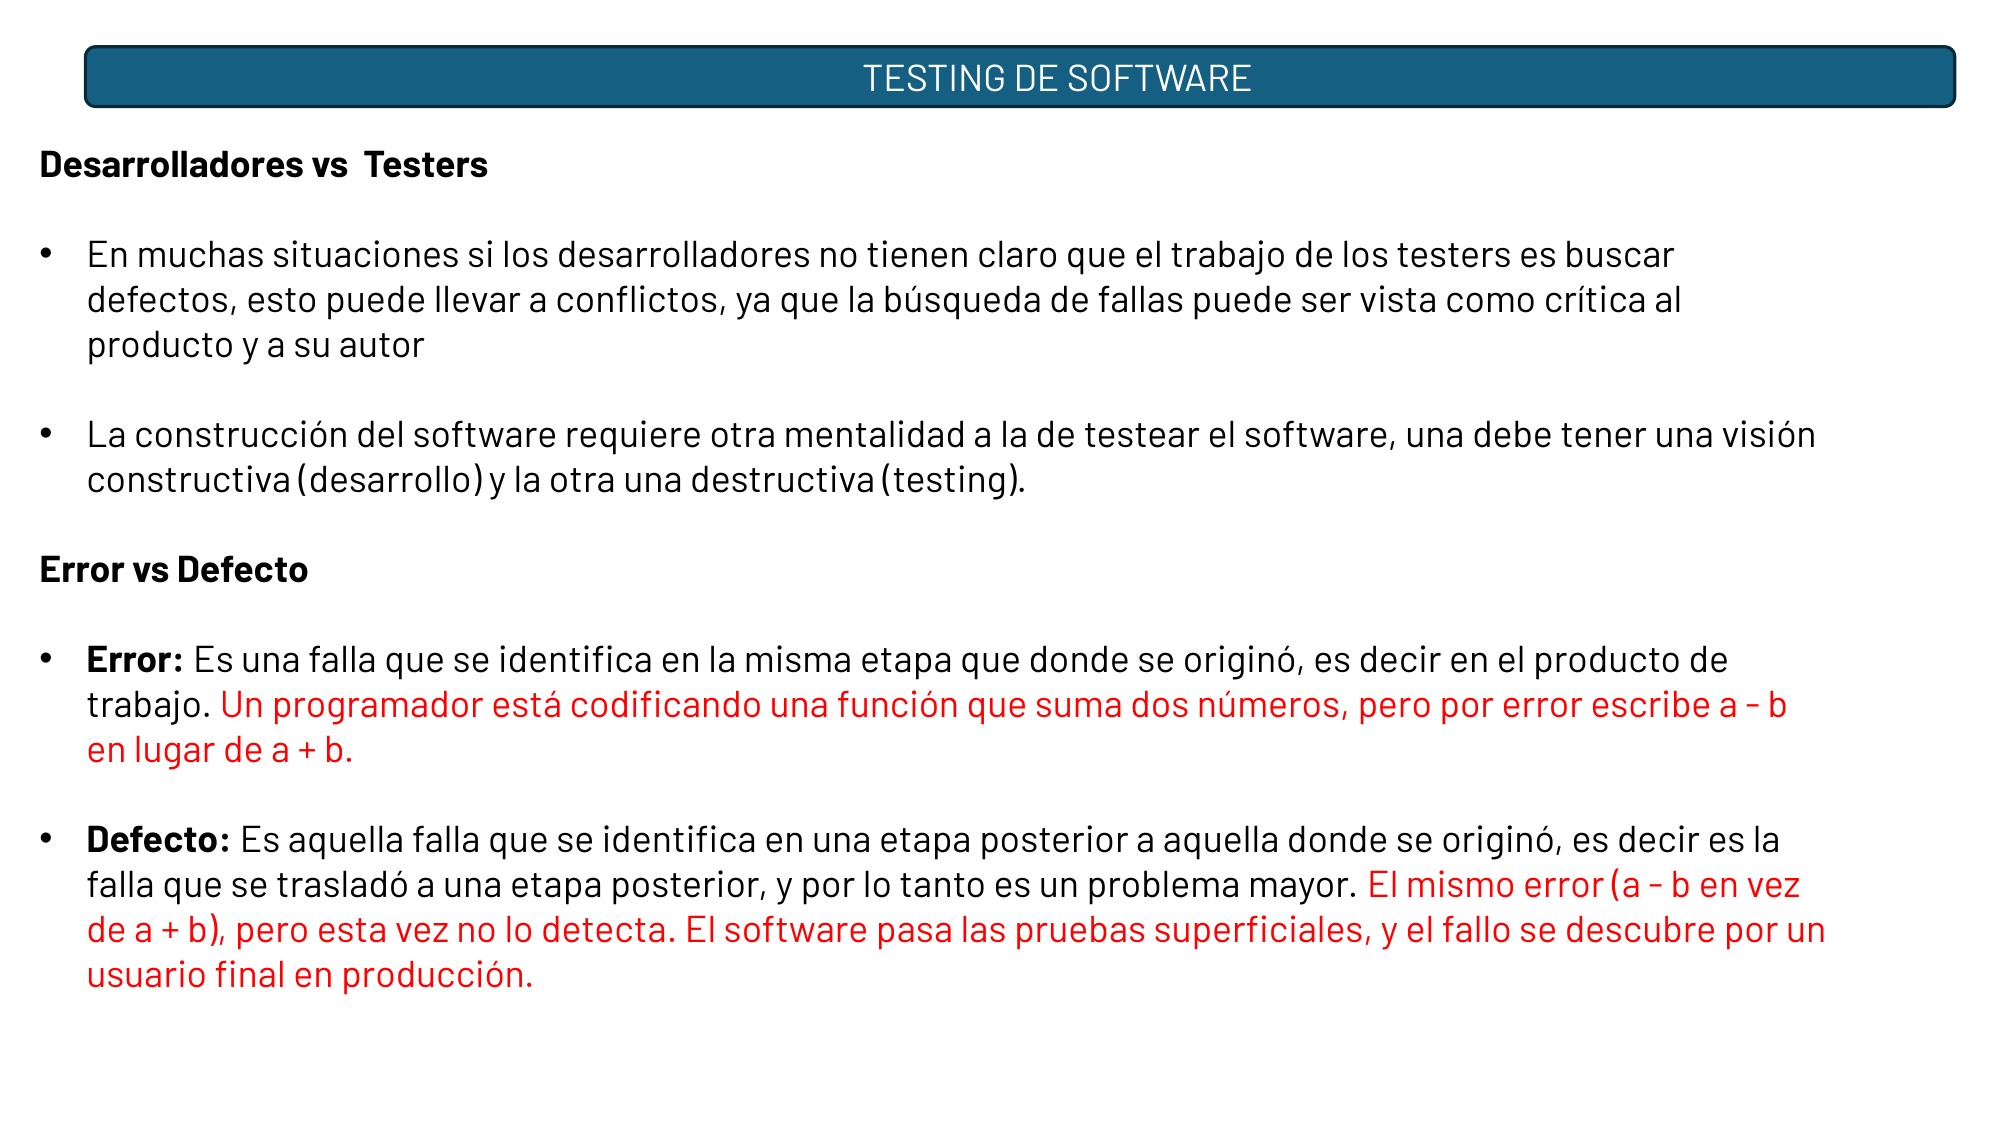

TESTING DE SOFTWARE
Desarrolladores vs  Testers

En muchas situaciones si los desarrolladores no tienen claro que el trabajo de los testers es buscar defectos, esto puede llevar a conflictos, ya que la búsqueda de fallas puede ser vista como crítica al producto y a su autor

La construcción del software requiere otra mentalidad a la de testear el software, una debe tener una visión constructiva (desarrollo) y la otra una destructiva (testing).

Error vs Defecto

Error: Es una falla que se identifica en la misma etapa que donde se originó, es decir en el producto de trabajo. Un programador está codificando una función que suma dos números, pero por error escribe a - b en lugar de a + b.

Defecto: Es aquella falla que se identifica en una etapa posterior a aquella donde se originó, es decir es la falla que se trasladó a una etapa posterior, y por lo tanto es un problema mayor. El mismo error (a - b en vez de a + b), pero esta vez no lo detecta. El software pasa las pruebas superficiales, y el fallo se descubre por un usuario final en producción.